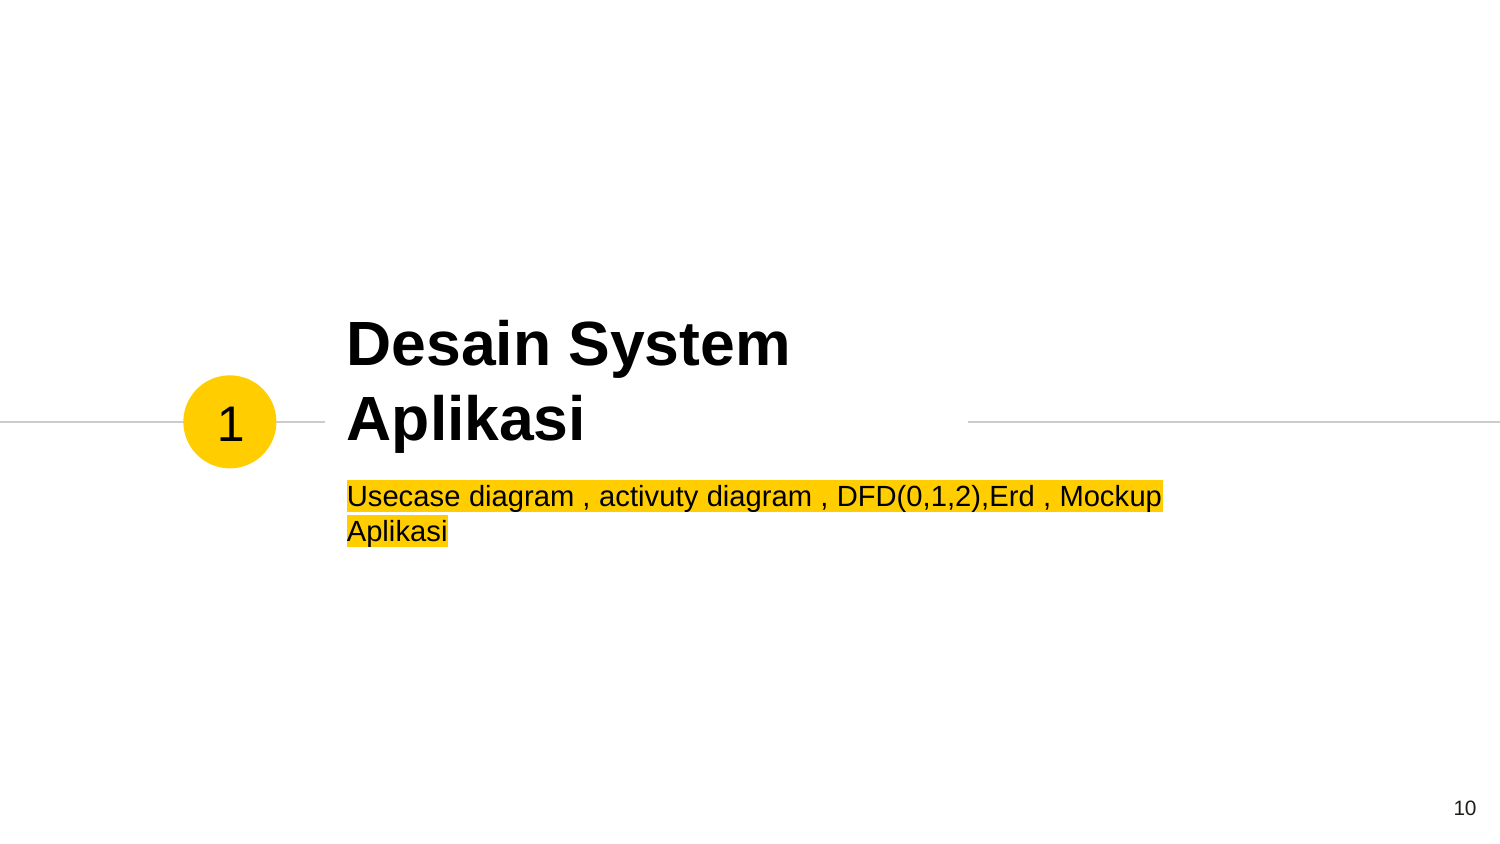

# Desain System Aplikasi
1
Usecase diagram , activuty diagram , DFD(0,1,2),Erd , Mockup Aplikasi
10